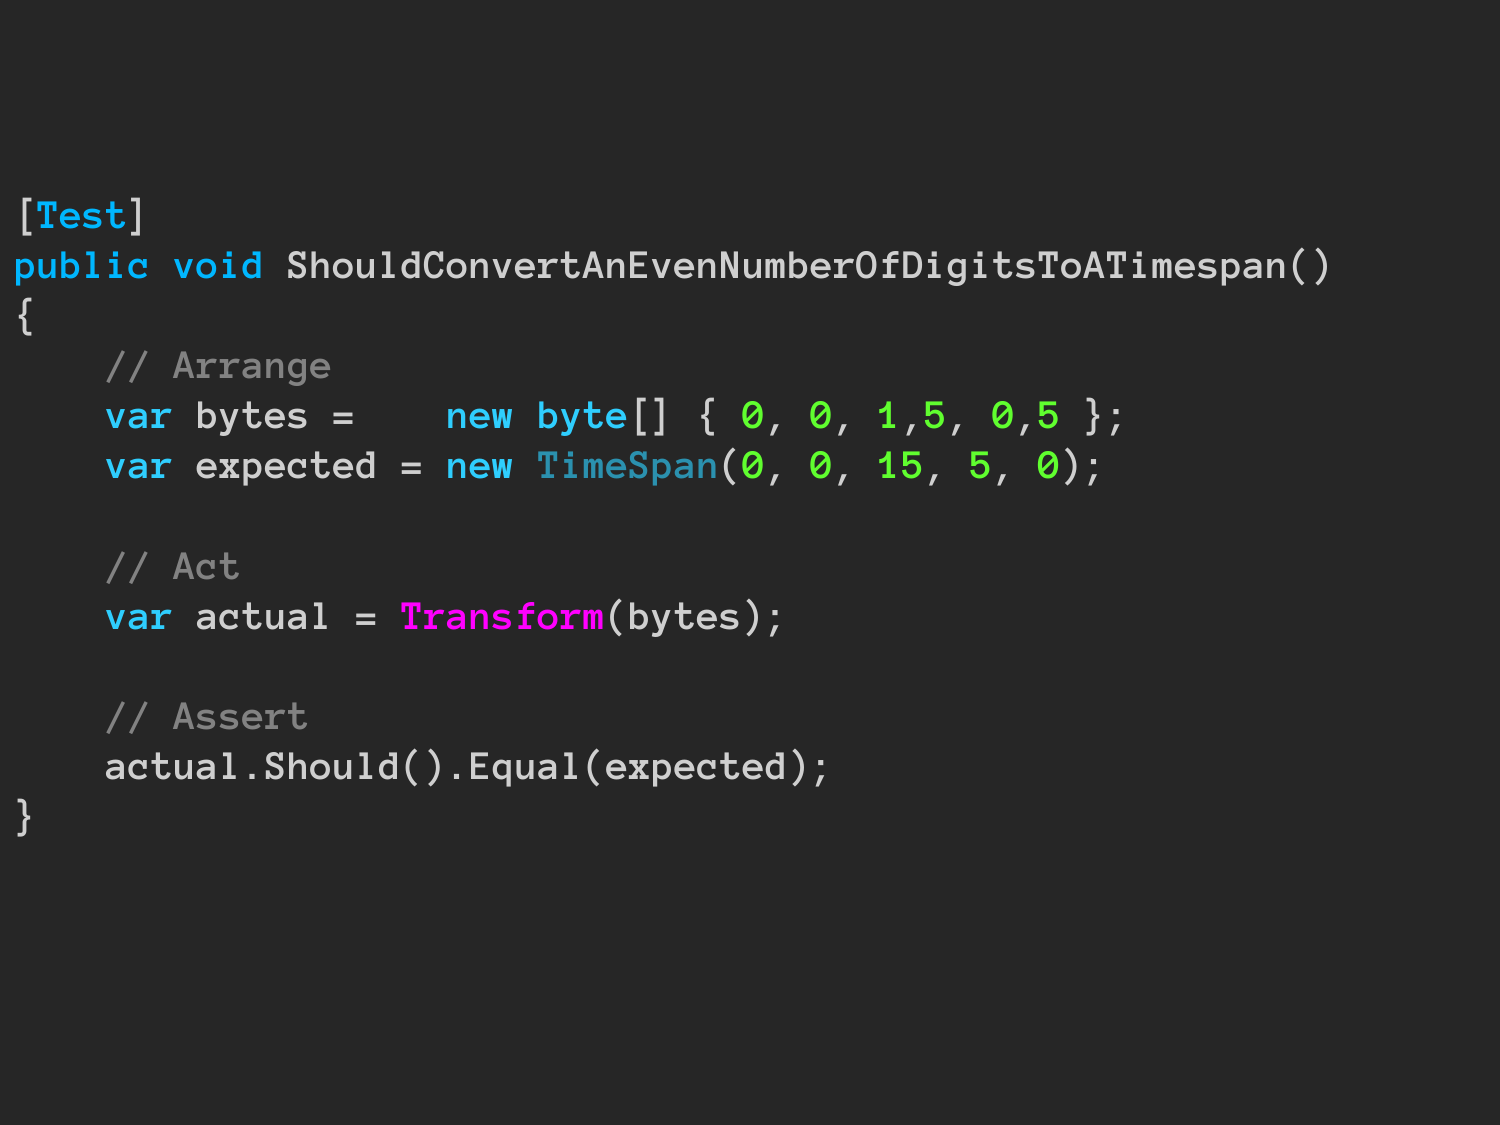

# [Test] public void ShouldConvertAnEvenNumberOfDigitsToATimespan() { // Arrange var bytes =    new byte[] { 0, 0, 1,5, 0,5 }; var expected = new TimeSpan(0, 0, 15, 5, 0); // Act var actual = Transform(bytes); // Assert actual.Should().Equal(expected); }